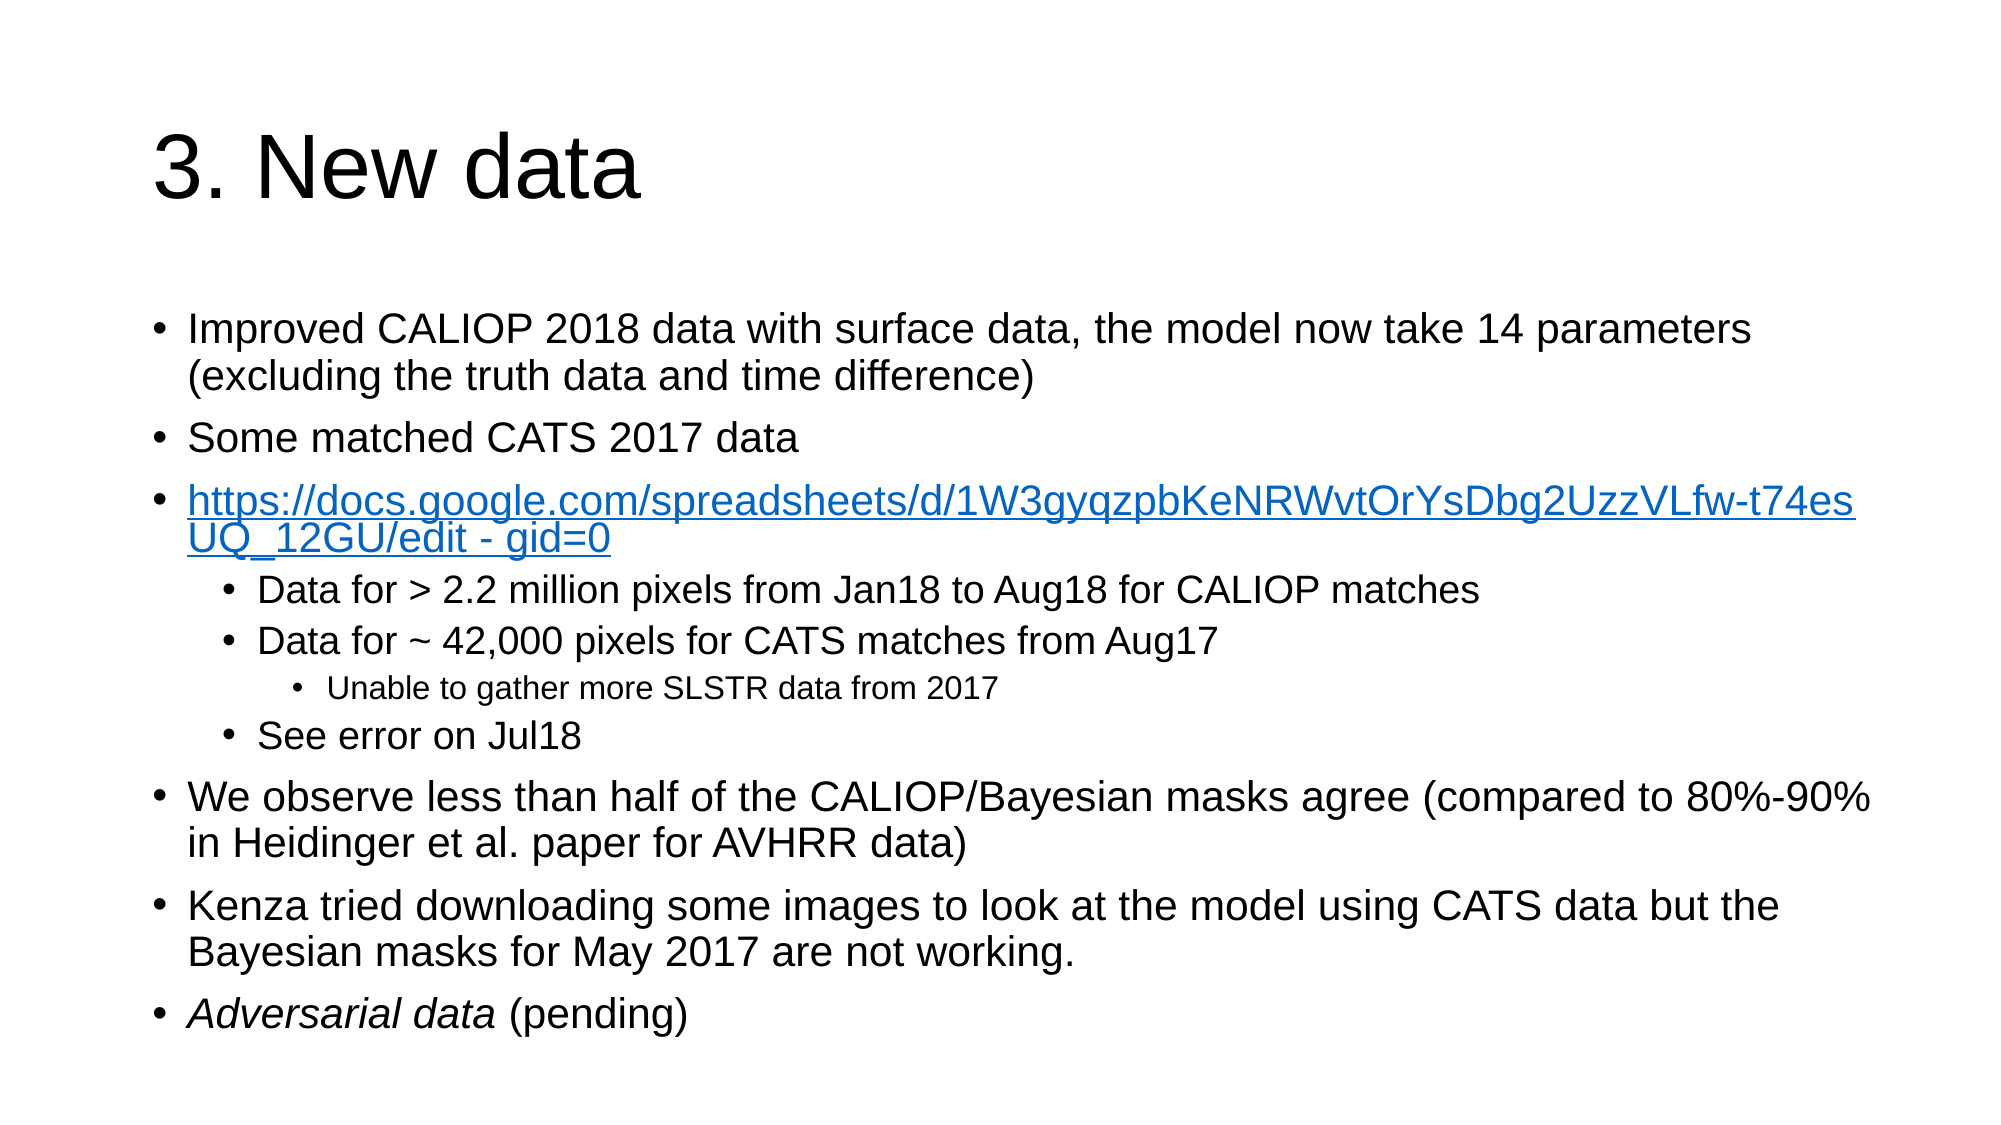

# 3. New data
Improved CALIOP 2018 data with surface data, the model now take 14 parameters (excluding the truth data and time difference)
Some matched CATS 2017 data
https://docs.google.com/spreadsheets/d/1W3gyqzpbKeNRWvtOrYsDbg2UzzVLfw-t74esUQ_12GU/edit - gid=0
Data for > 2.2 million pixels from Jan18 to Aug18 for CALIOP matches
Data for ~ 42,000 pixels for CATS matches from Aug17
Unable to gather more SLSTR data from 2017
See error on Jul18
We observe less than half of the CALIOP/Bayesian masks agree (compared to 80%-90% in Heidinger et al. paper for AVHRR data)
Kenza tried downloading some images to look at the model using CATS data but the Bayesian masks for May 2017 are not working.
Adversarial data (pending)